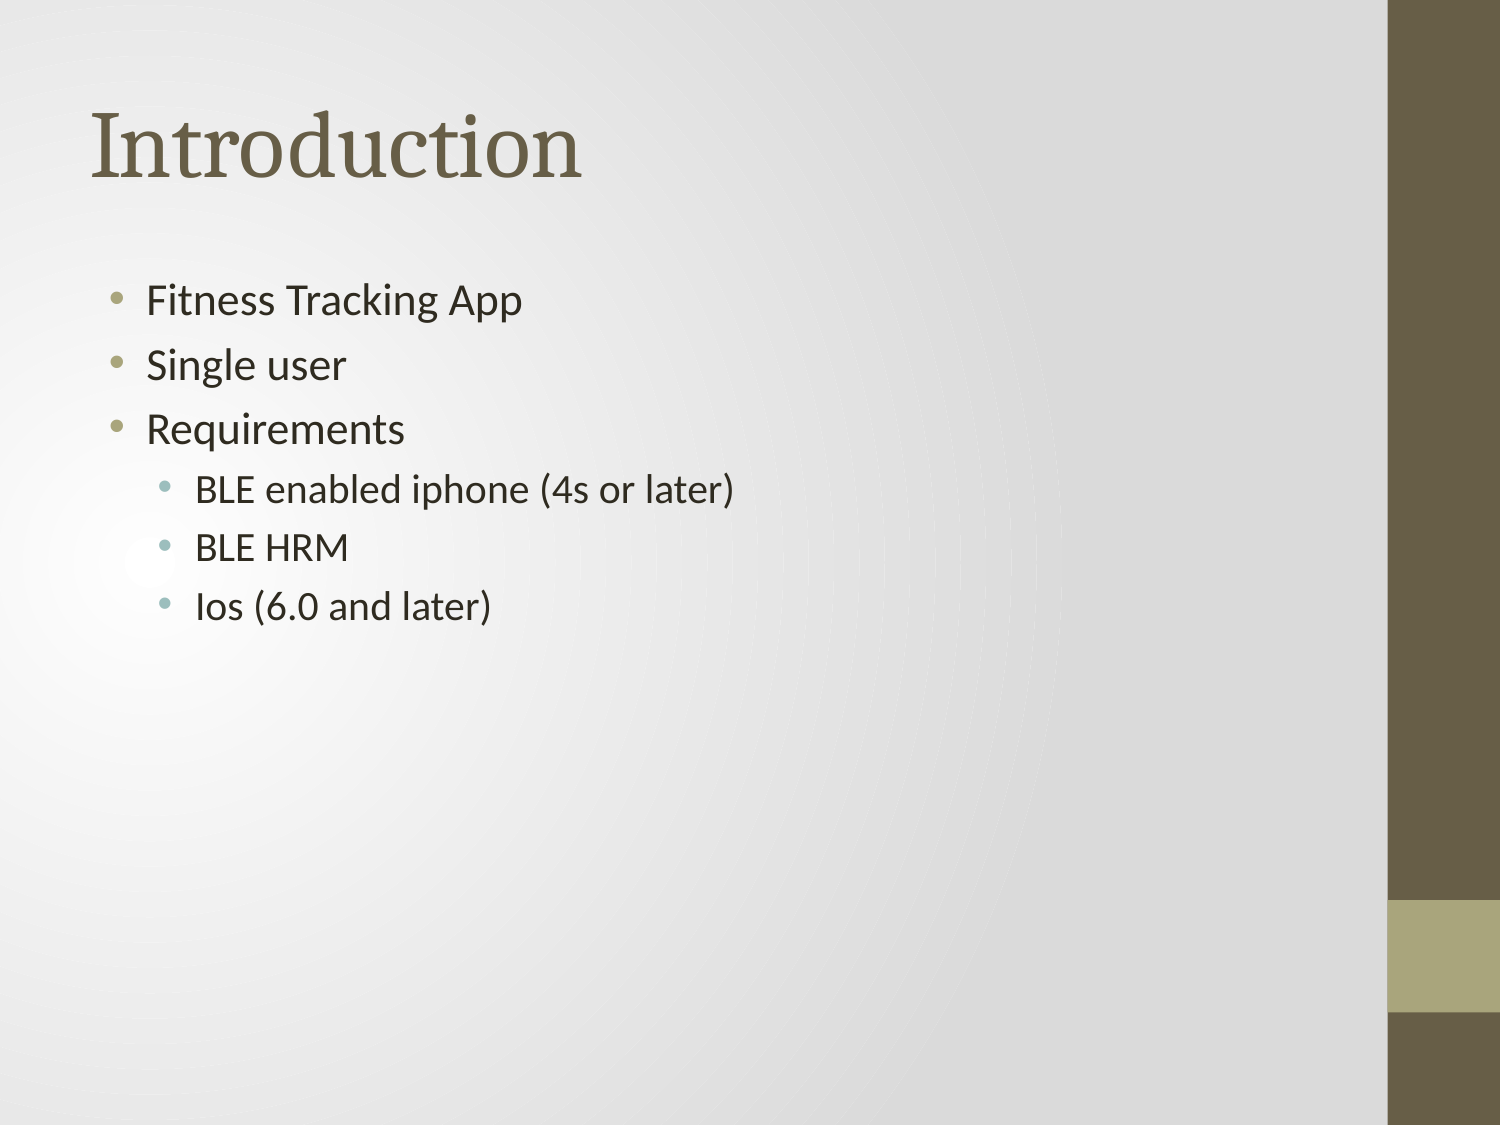

# Introduction
Fitness Tracking App
Single user
Requirements
BLE enabled iphone (4s or later)
BLE HRM
Ios (6.0 and later)